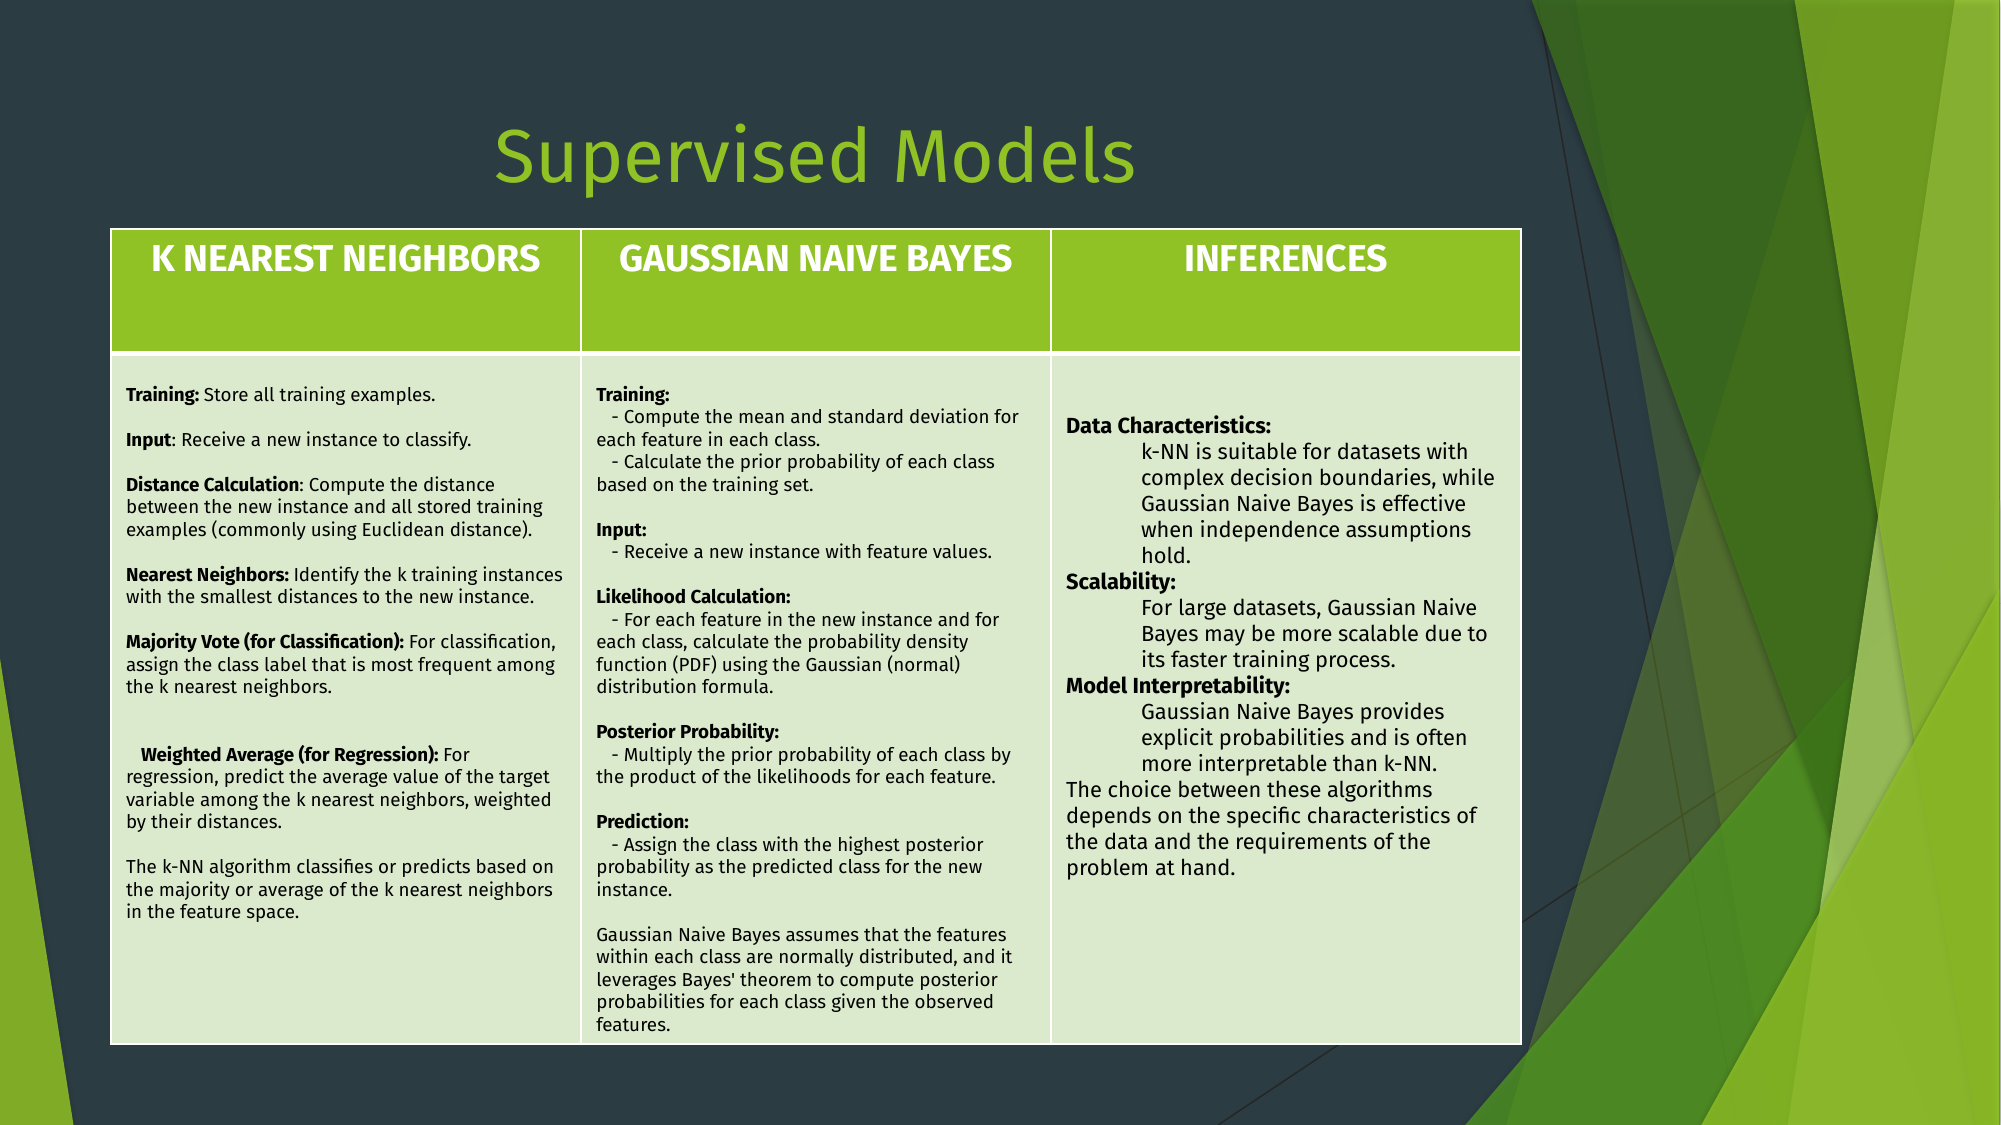

# Supervised Models
| K NEAREST NEIGHBORS | GAUSSIAN NAIVE BAYES | INFERENCES |
| --- | --- | --- |
| Training: Store all training examples. Input: Receive a new instance to classify. Distance Calculation: Compute the distance between the new instance and all stored training examples (commonly using Euclidean distance). Nearest Neighbors: Identify the k training instances with the smallest distances to the new instance. Majority Vote (for Classification): For classification, assign the class label that is most frequent among the k nearest neighbors. Weighted Average (for Regression): For regression, predict the average value of the target variable among the k nearest neighbors, weighted by their distances. The k-NN algorithm classifies or predicts based on the majority or average of the k nearest neighbors in the feature space. | Training: - Compute the mean and standard deviation for each feature in each class. - Calculate the prior probability of each class based on the training set. Input: - Receive a new instance with feature values. Likelihood Calculation: - For each feature in the new instance and for each class, calculate the probability density function (PDF) using the Gaussian (normal) distribution formula. Posterior Probability: - Multiply the prior probability of each class by the product of the likelihoods for each feature. Prediction: - Assign the class with the highest posterior probability as the predicted class for the new instance. Gaussian Naive Bayes assumes that the features within each class are normally distributed, and it leverages Bayes' theorem to compute posterior probabilities for each class given the observed features. | Data Characteristics: k-NN is suitable for datasets with complex decision boundaries, while Gaussian Naive Bayes is effective when independence assumptions hold. Scalability: For large datasets, Gaussian Naive Bayes may be more scalable due to its faster training process. Model Interpretability: Gaussian Naive Bayes provides explicit probabilities and is often more interpretable than k-NN. The choice between these algorithms depends on the specific characteristics of the data and the requirements of the problem at hand. |